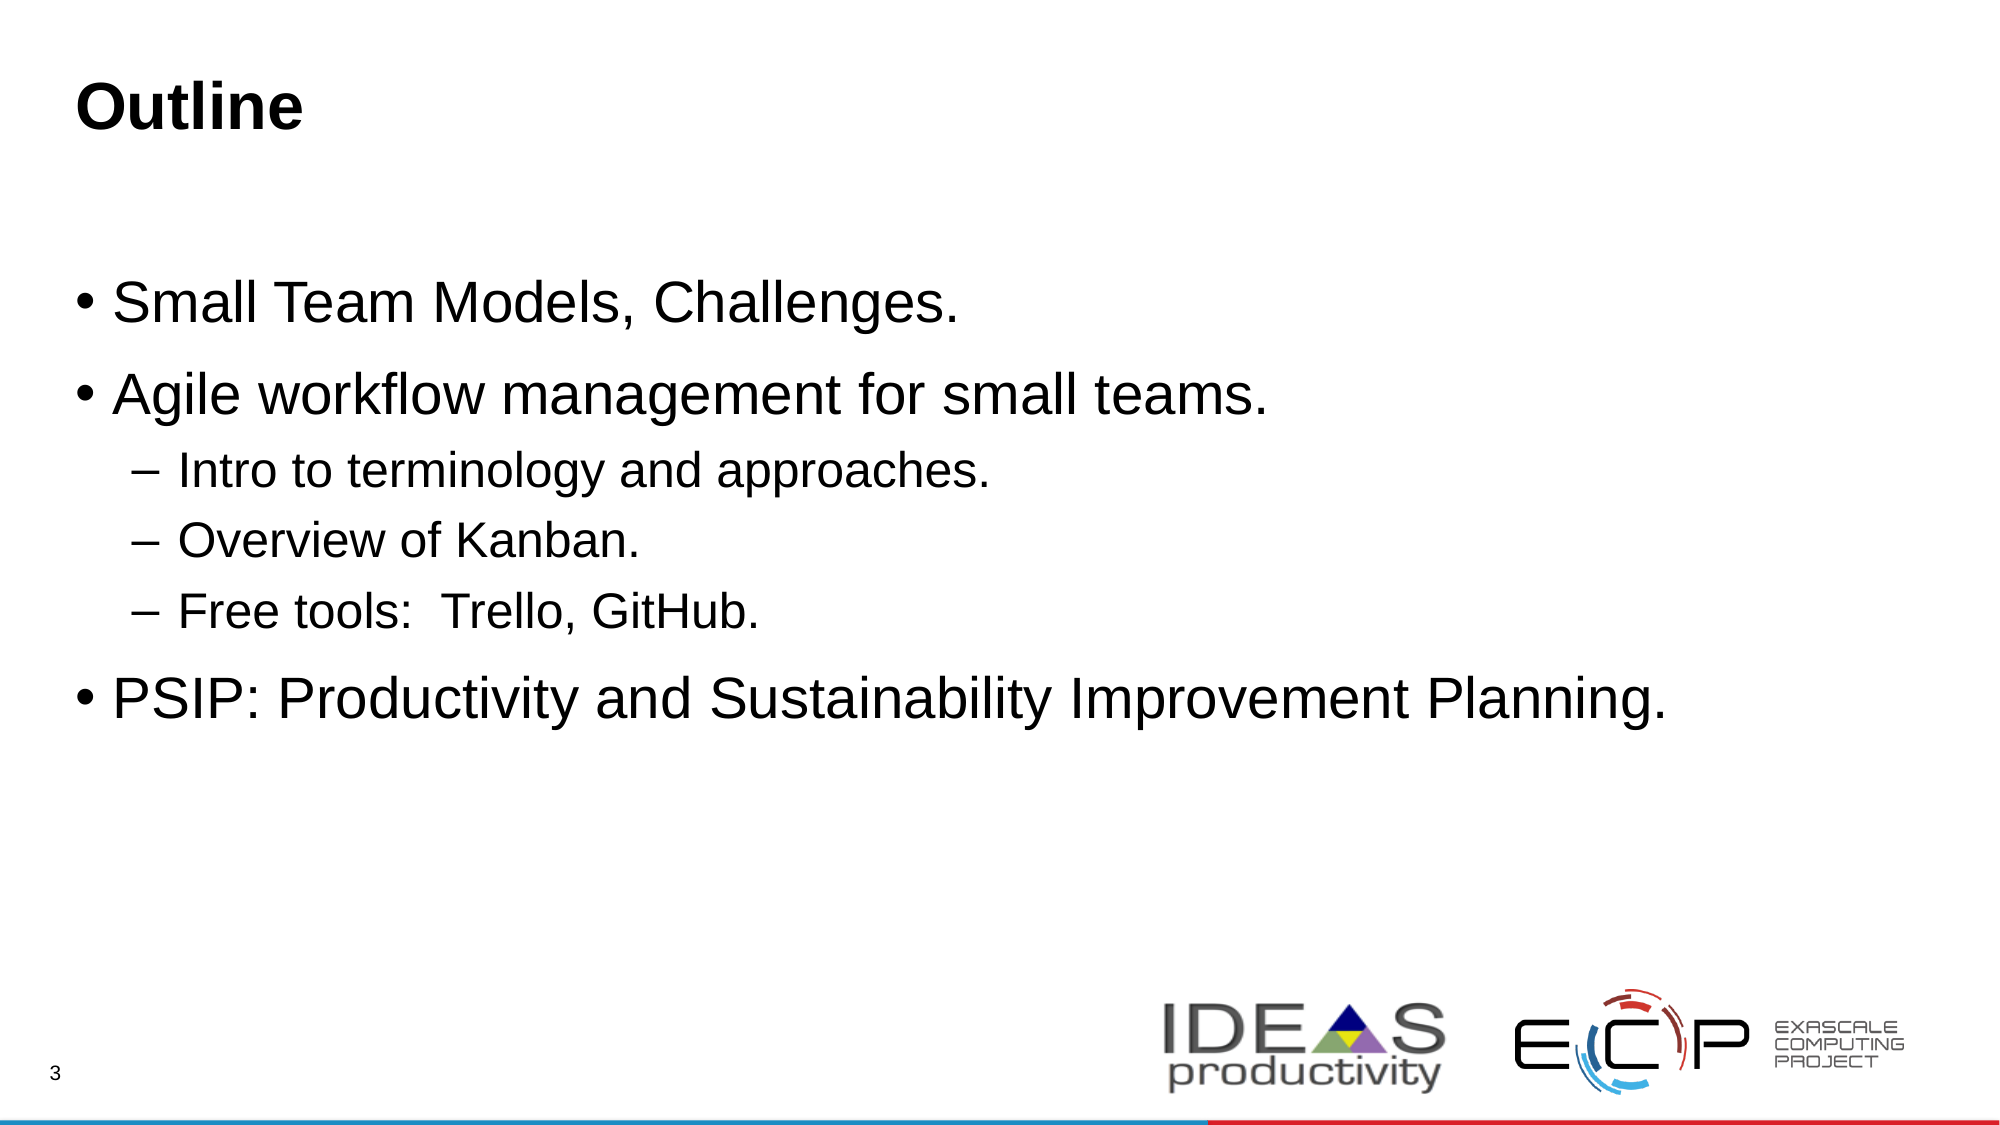

# Outline
Small Team Models, Challenges.
Agile workflow management for small teams.
Intro to terminology and approaches.
Overview of Kanban.
Free tools:  Trello, GitHub.
PSIP: Productivity and Sustainability Improvement Planning.